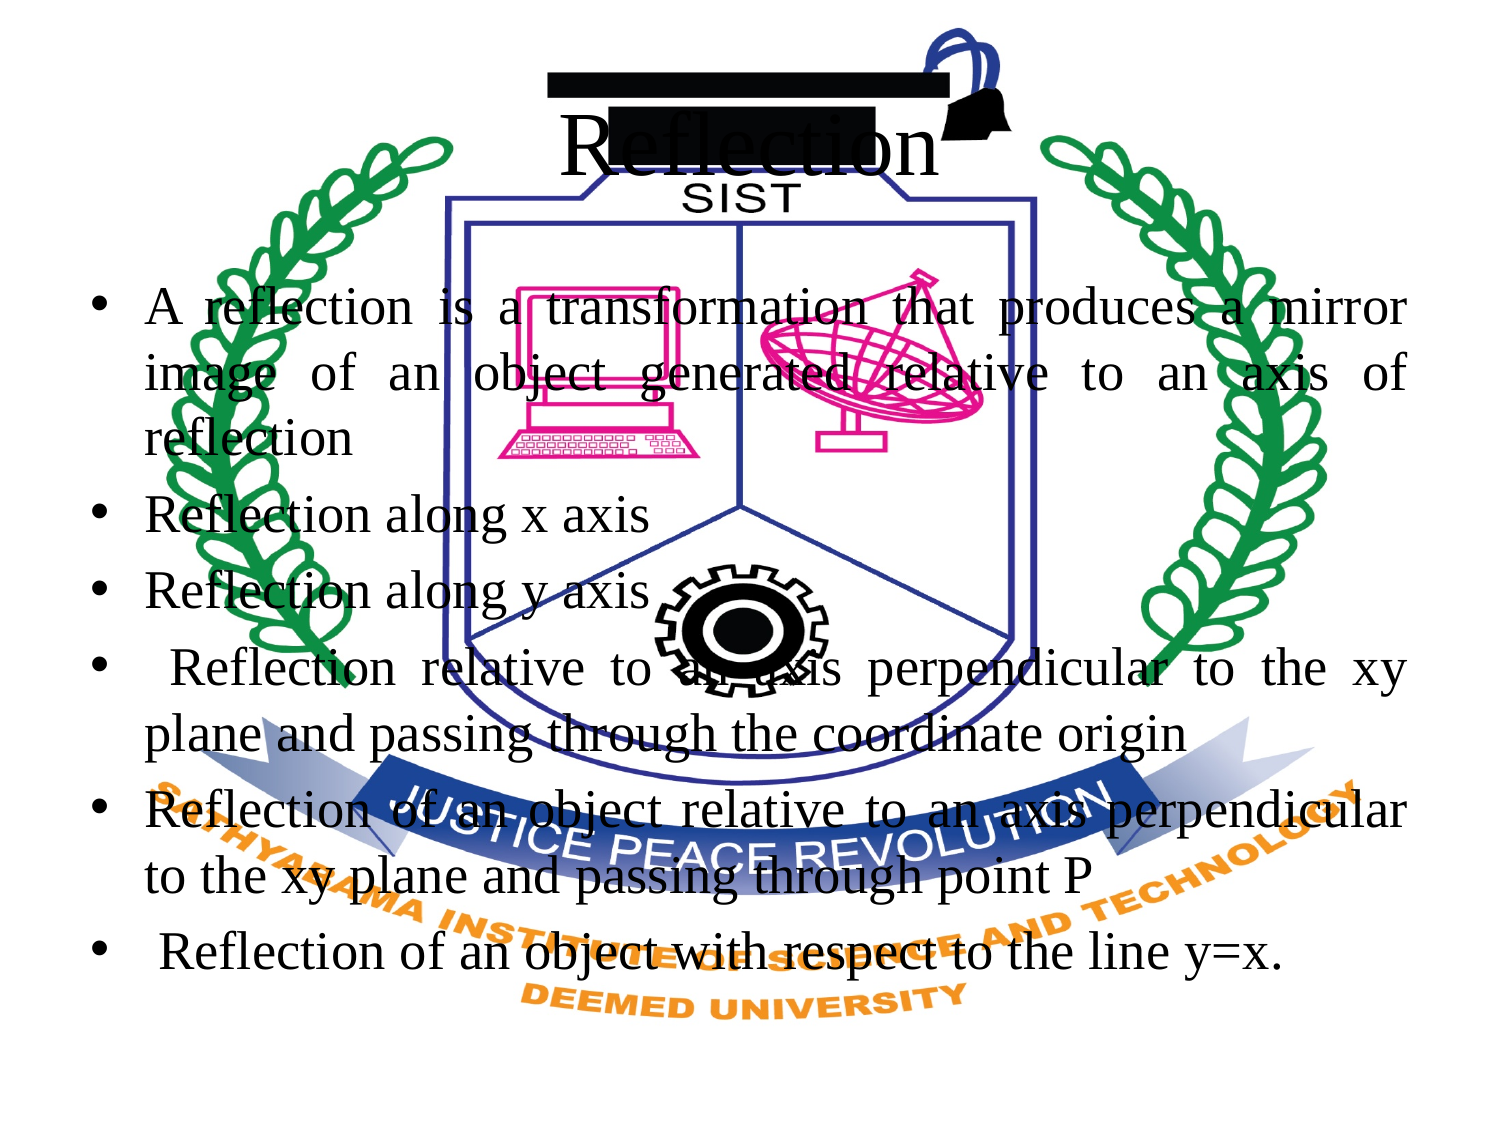

# Reflection
A reflection is a transformation that produces a mirror image of an object generated relative to an axis of reflection
Reflection along x axis
Reflection along y axis
 Reflection relative to an axis perpendicular to the xy plane and passing through the coordinate origin
Reflection of an object relative to an axis perpendicular to the xy plane and passing through point P
 Reflection of an object with respect to the line y=x.